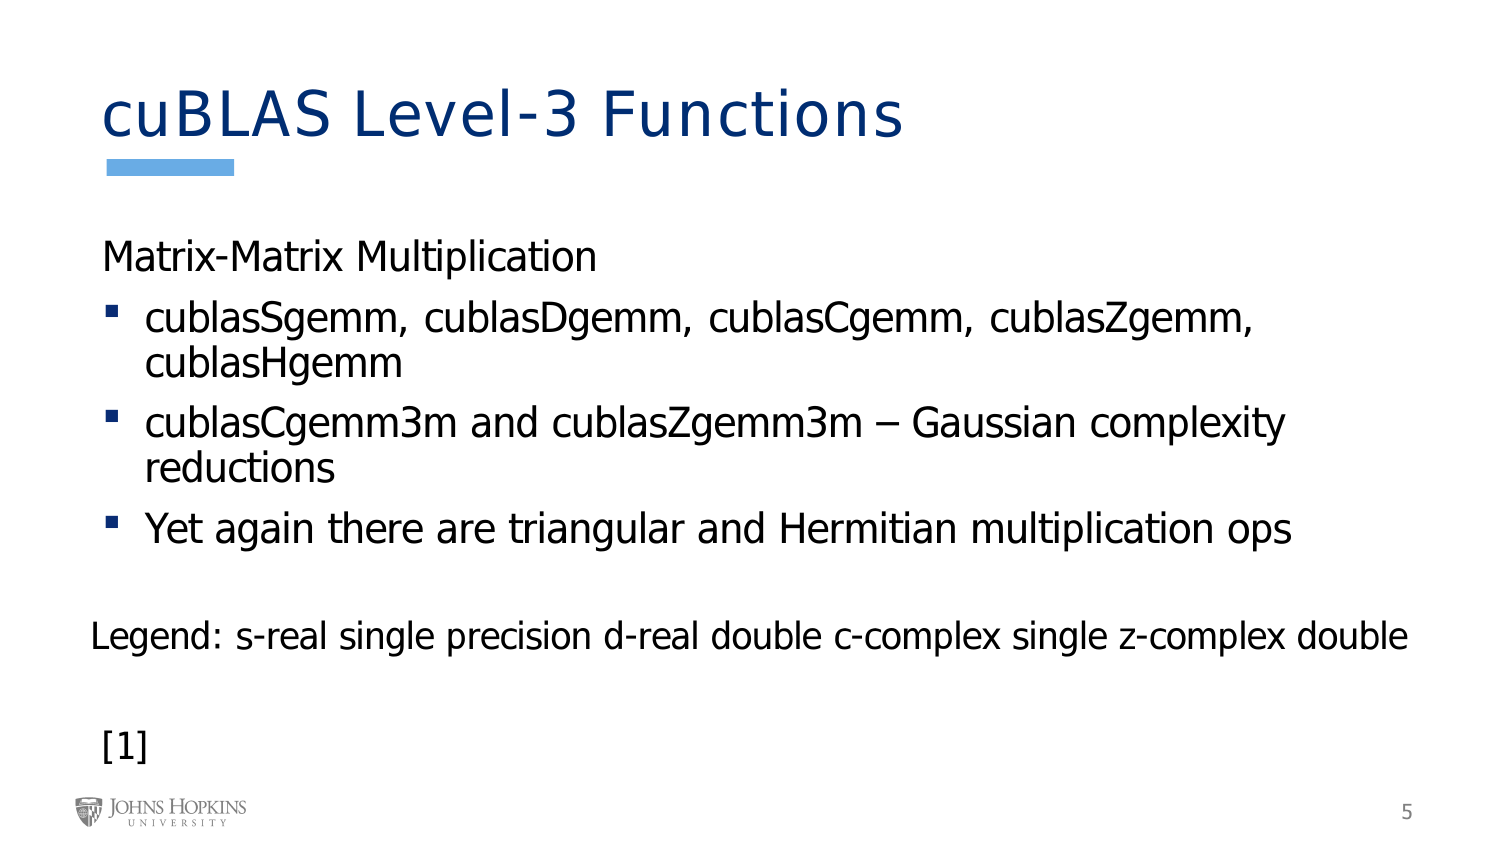

cuBLAS Level-3 Functions
Matrix-Matrix Multiplication
cublasSgemm, cublasDgemm, cublasCgemm, cublasZgemm, cublasHgemm
cublasCgemm3m and cublasZgemm3m – Gaussian complexity reductions
Yet again there are triangular and Hermitian multiplication ops
Legend: s-real single precision d-real double c-complex single z-complex double
[1]